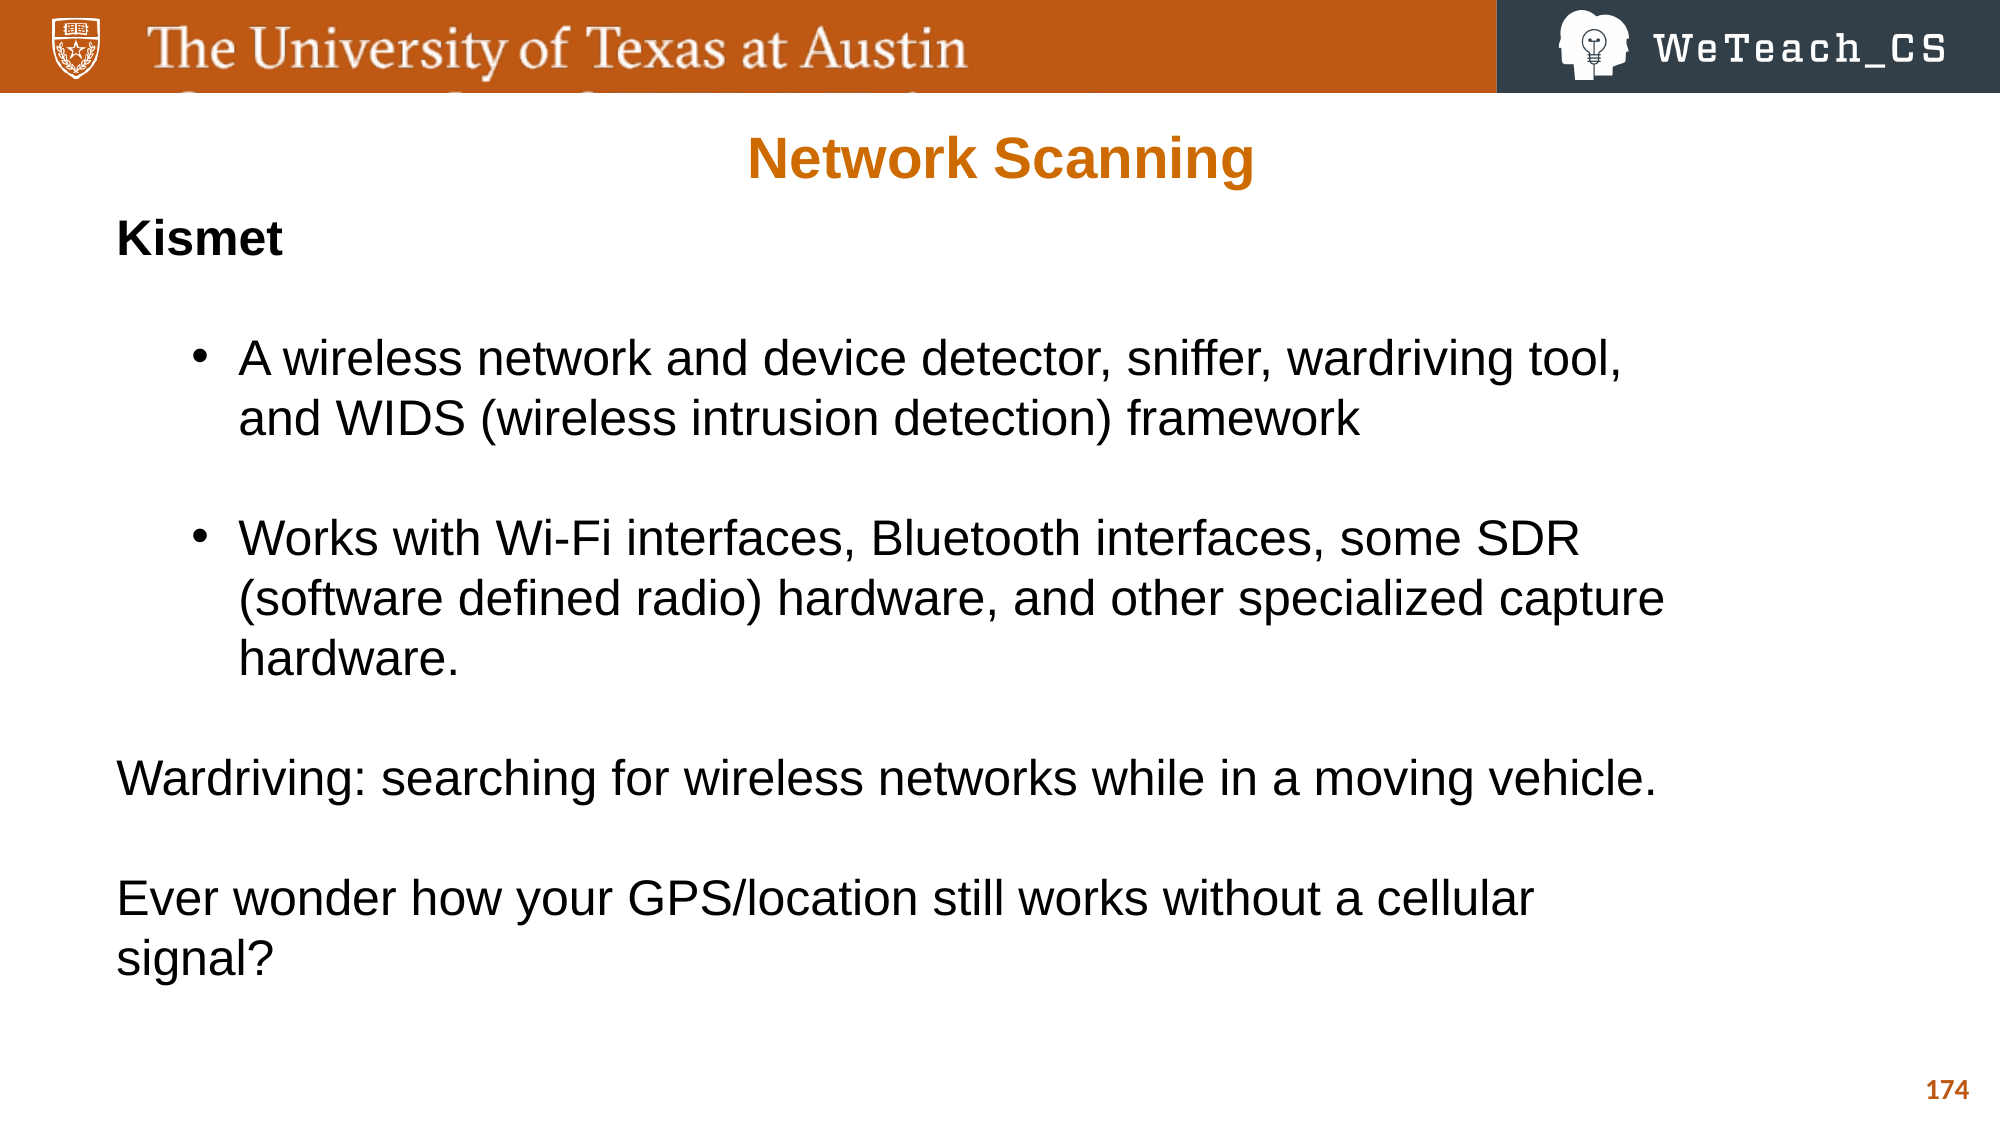

Network Scanning
Kismet

A wireless network and device detector, sniffer, wardriving tool, and WIDS (wireless intrusion detection) framework

Works with Wi-Fi interfaces, Bluetooth interfaces, some SDR (software defined radio) hardware, and other specialized capture hardware.
Wardriving: searching for wireless networks while in a moving vehicle.

Ever wonder how your GPS/location still works without a cellular signal?